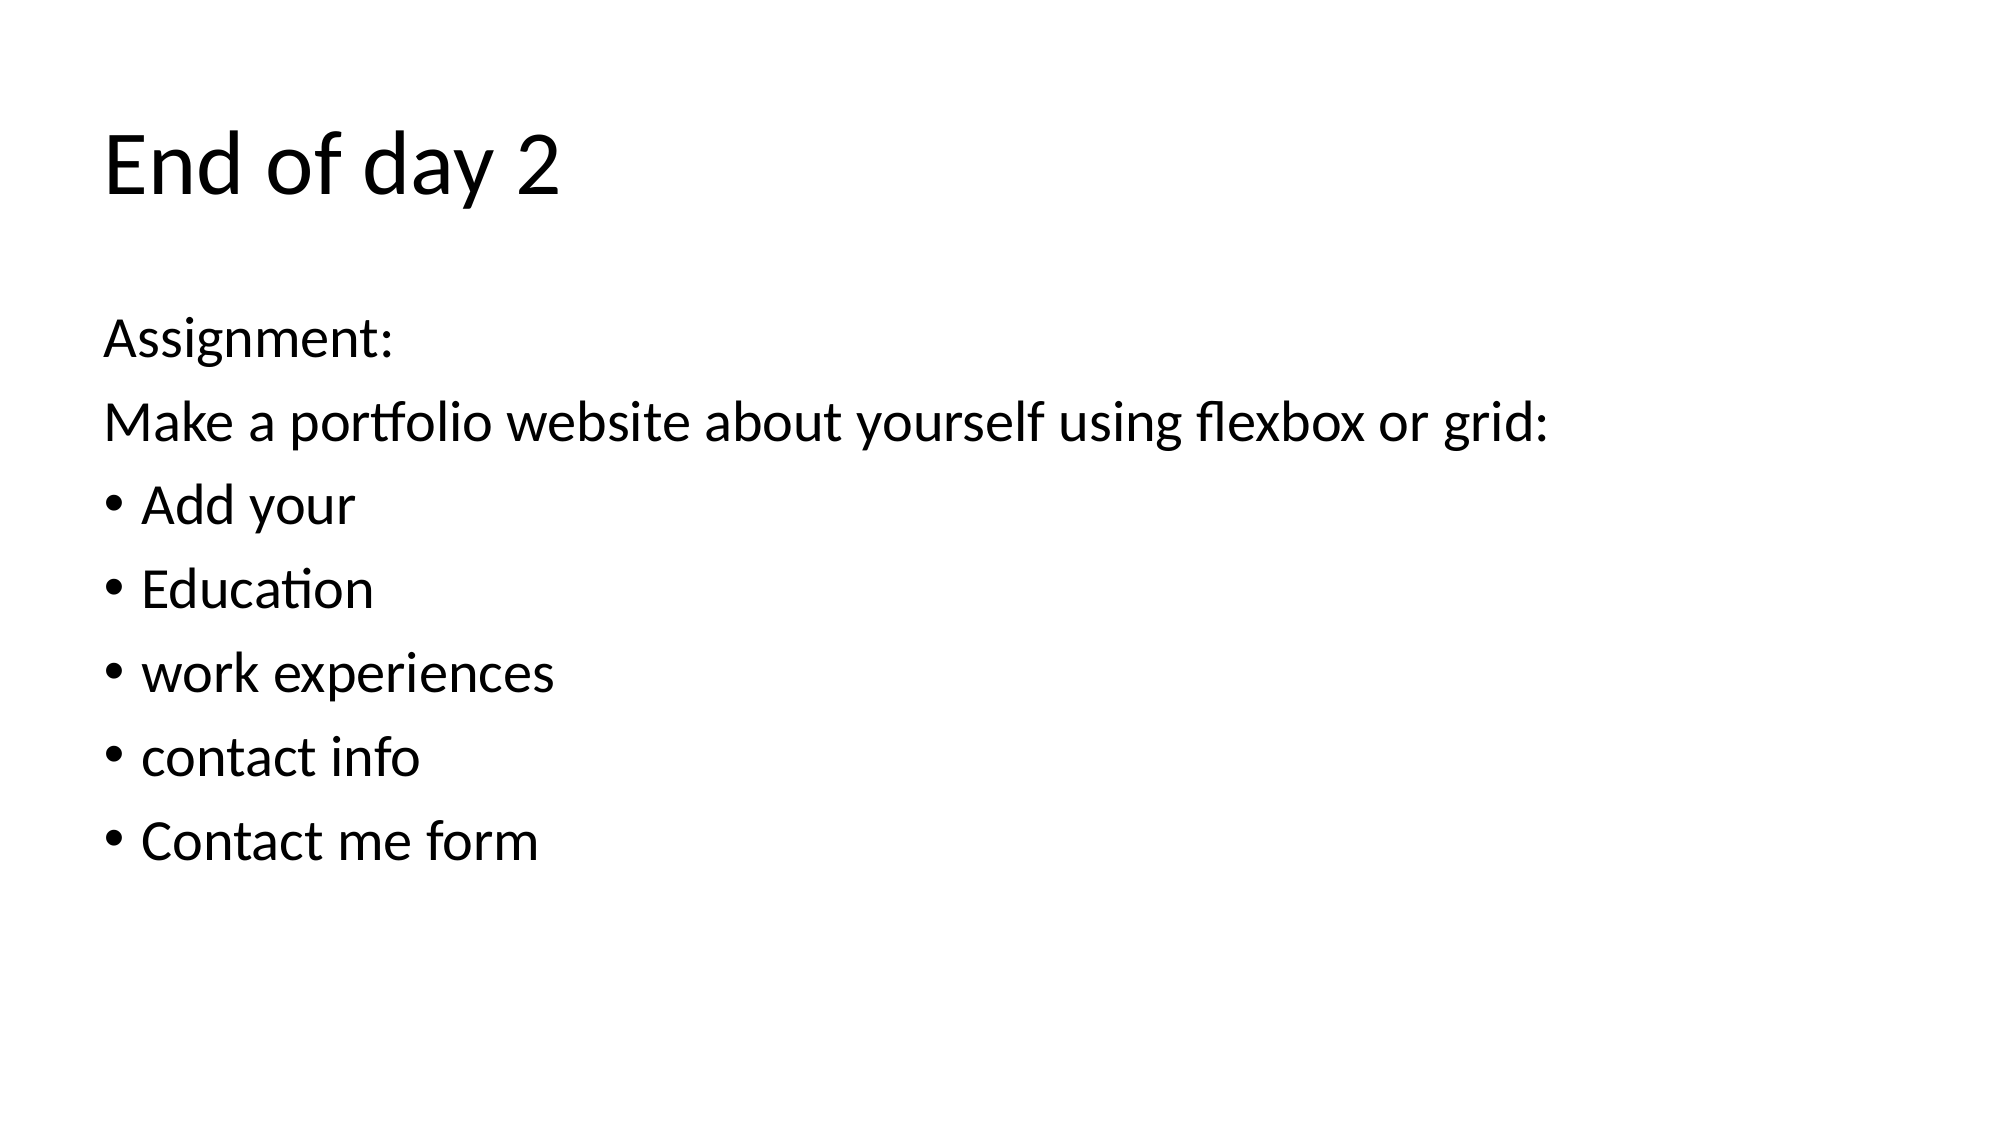

# End of day 2
Assignment:
Make a portfolio website about yourself using flexbox or grid:
Add your
Education
work experiences
contact info
Contact me form